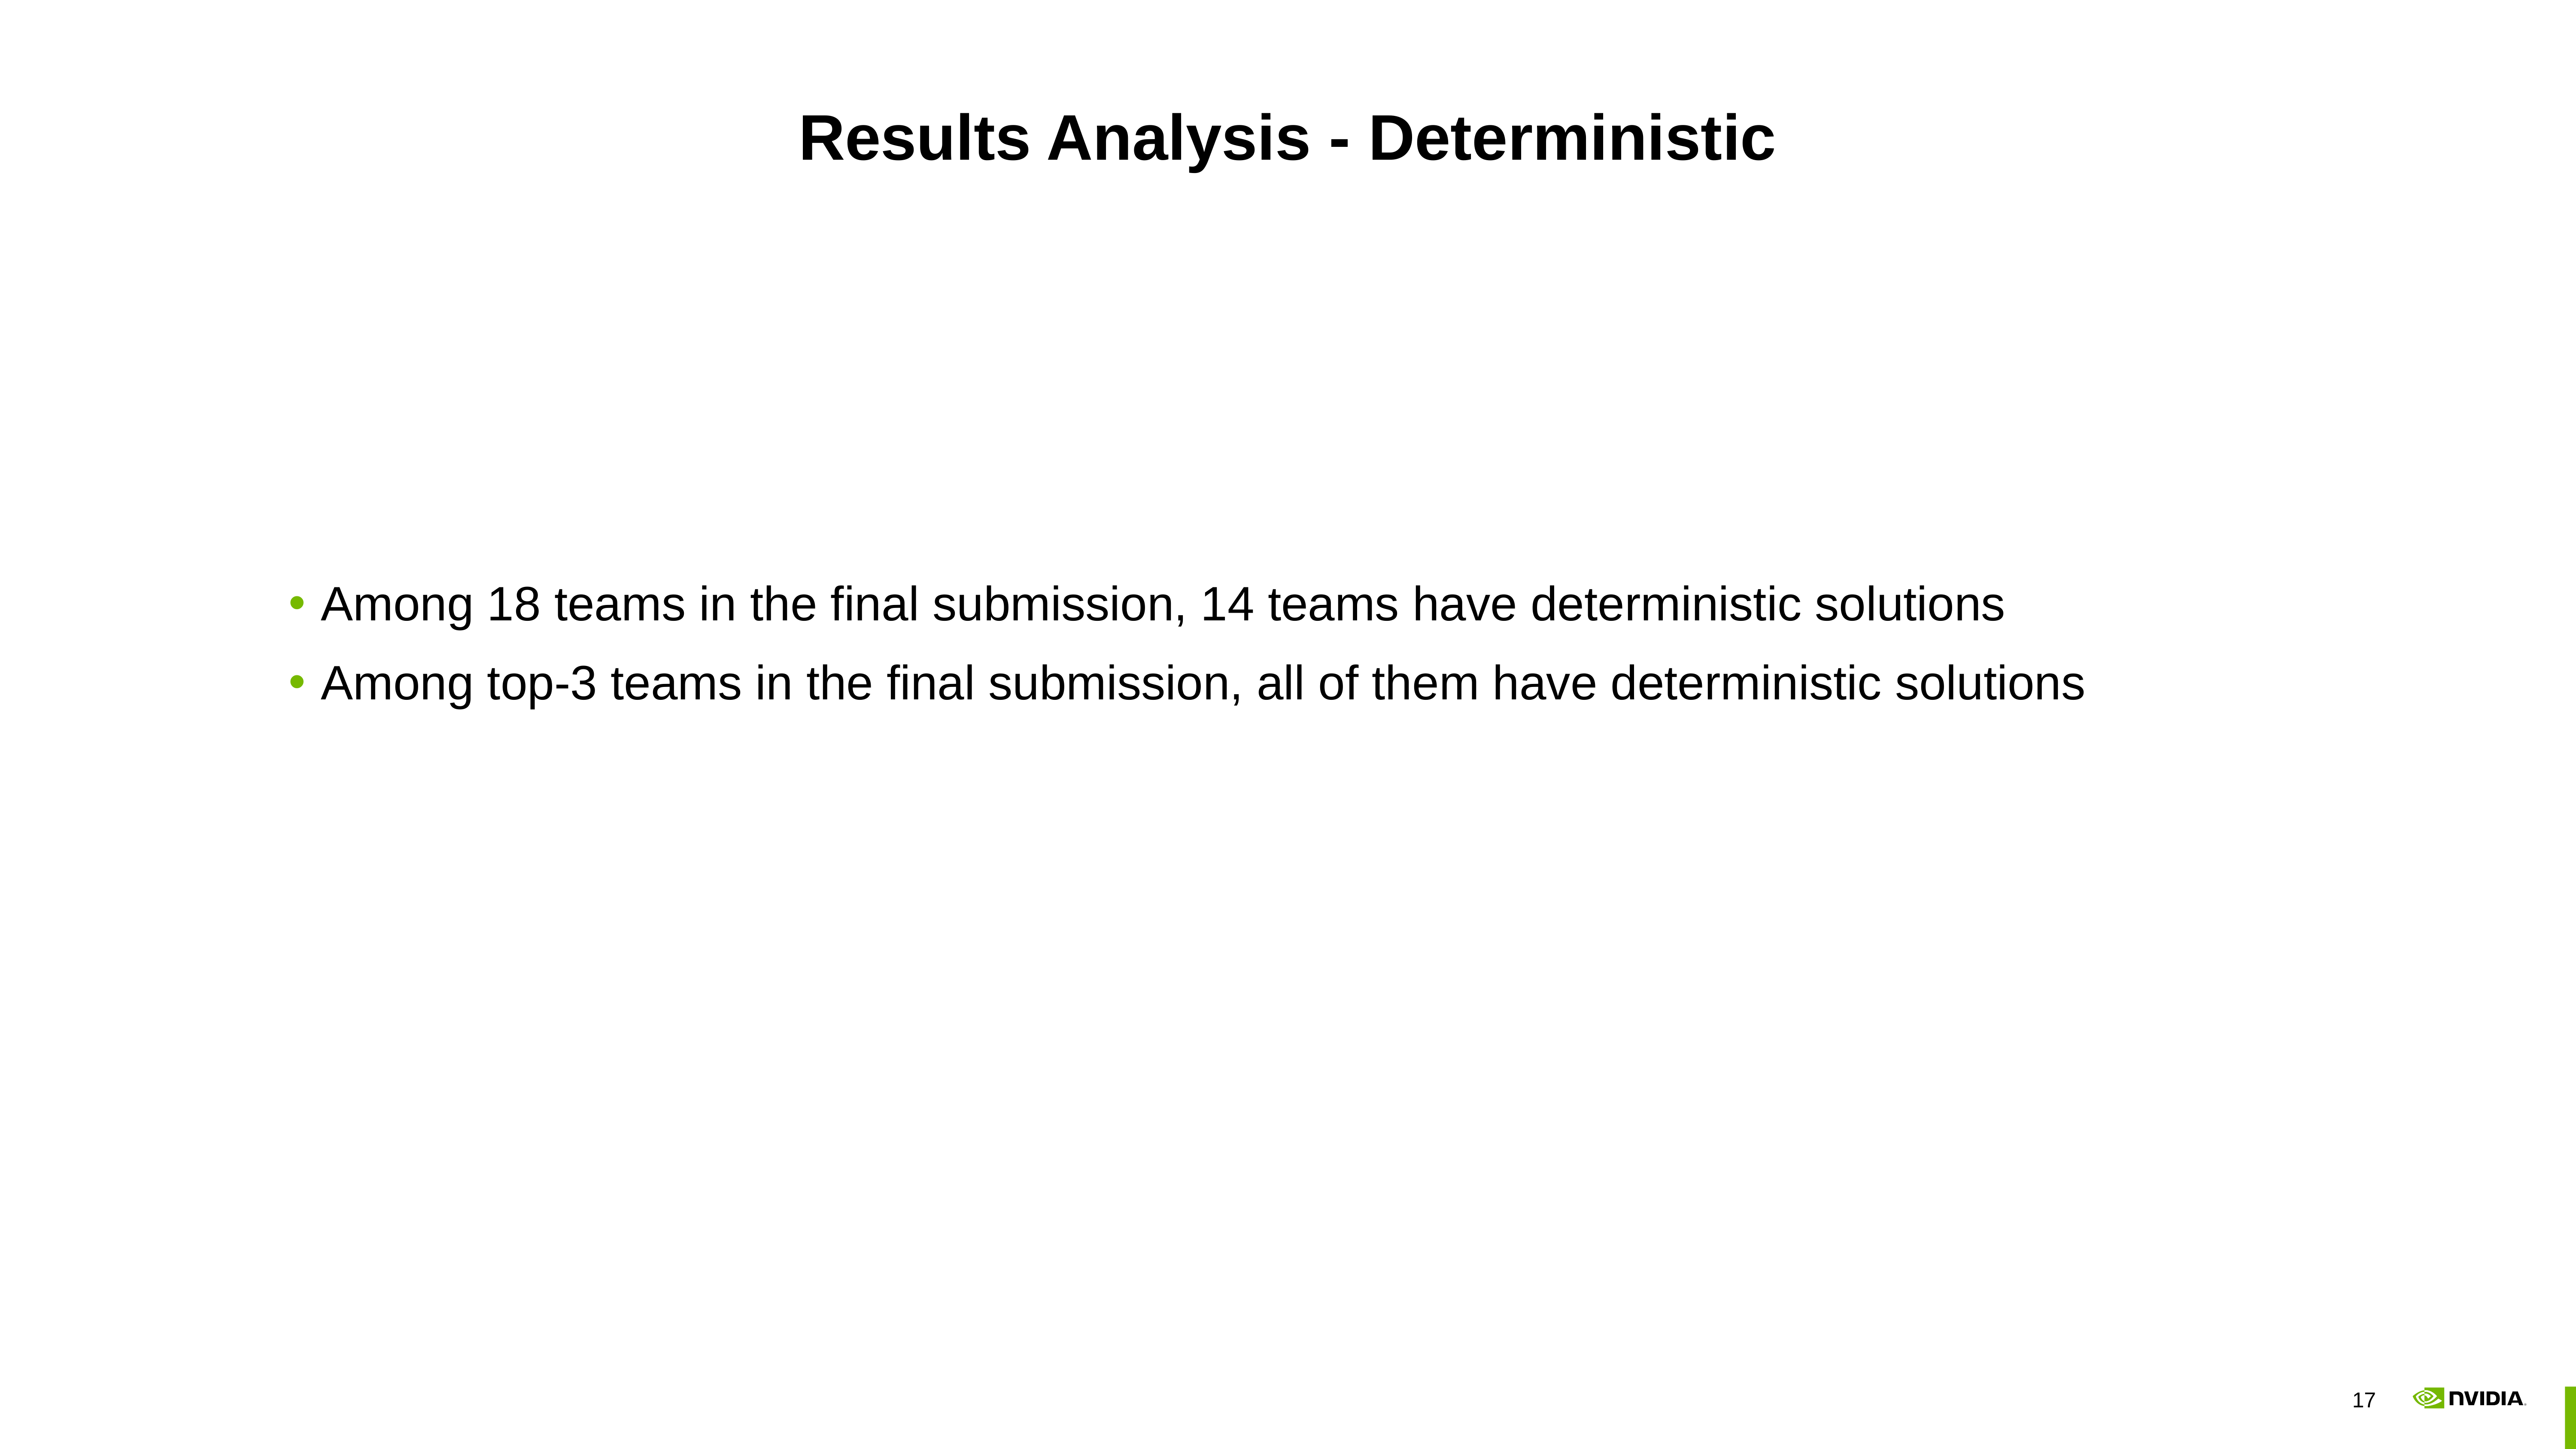

# Results Analysis - Deterministic

Among 18 teams in the final submission, 14 teams have deterministic solutions
Among top-3 teams in the final submission, all of them have deterministic solutions